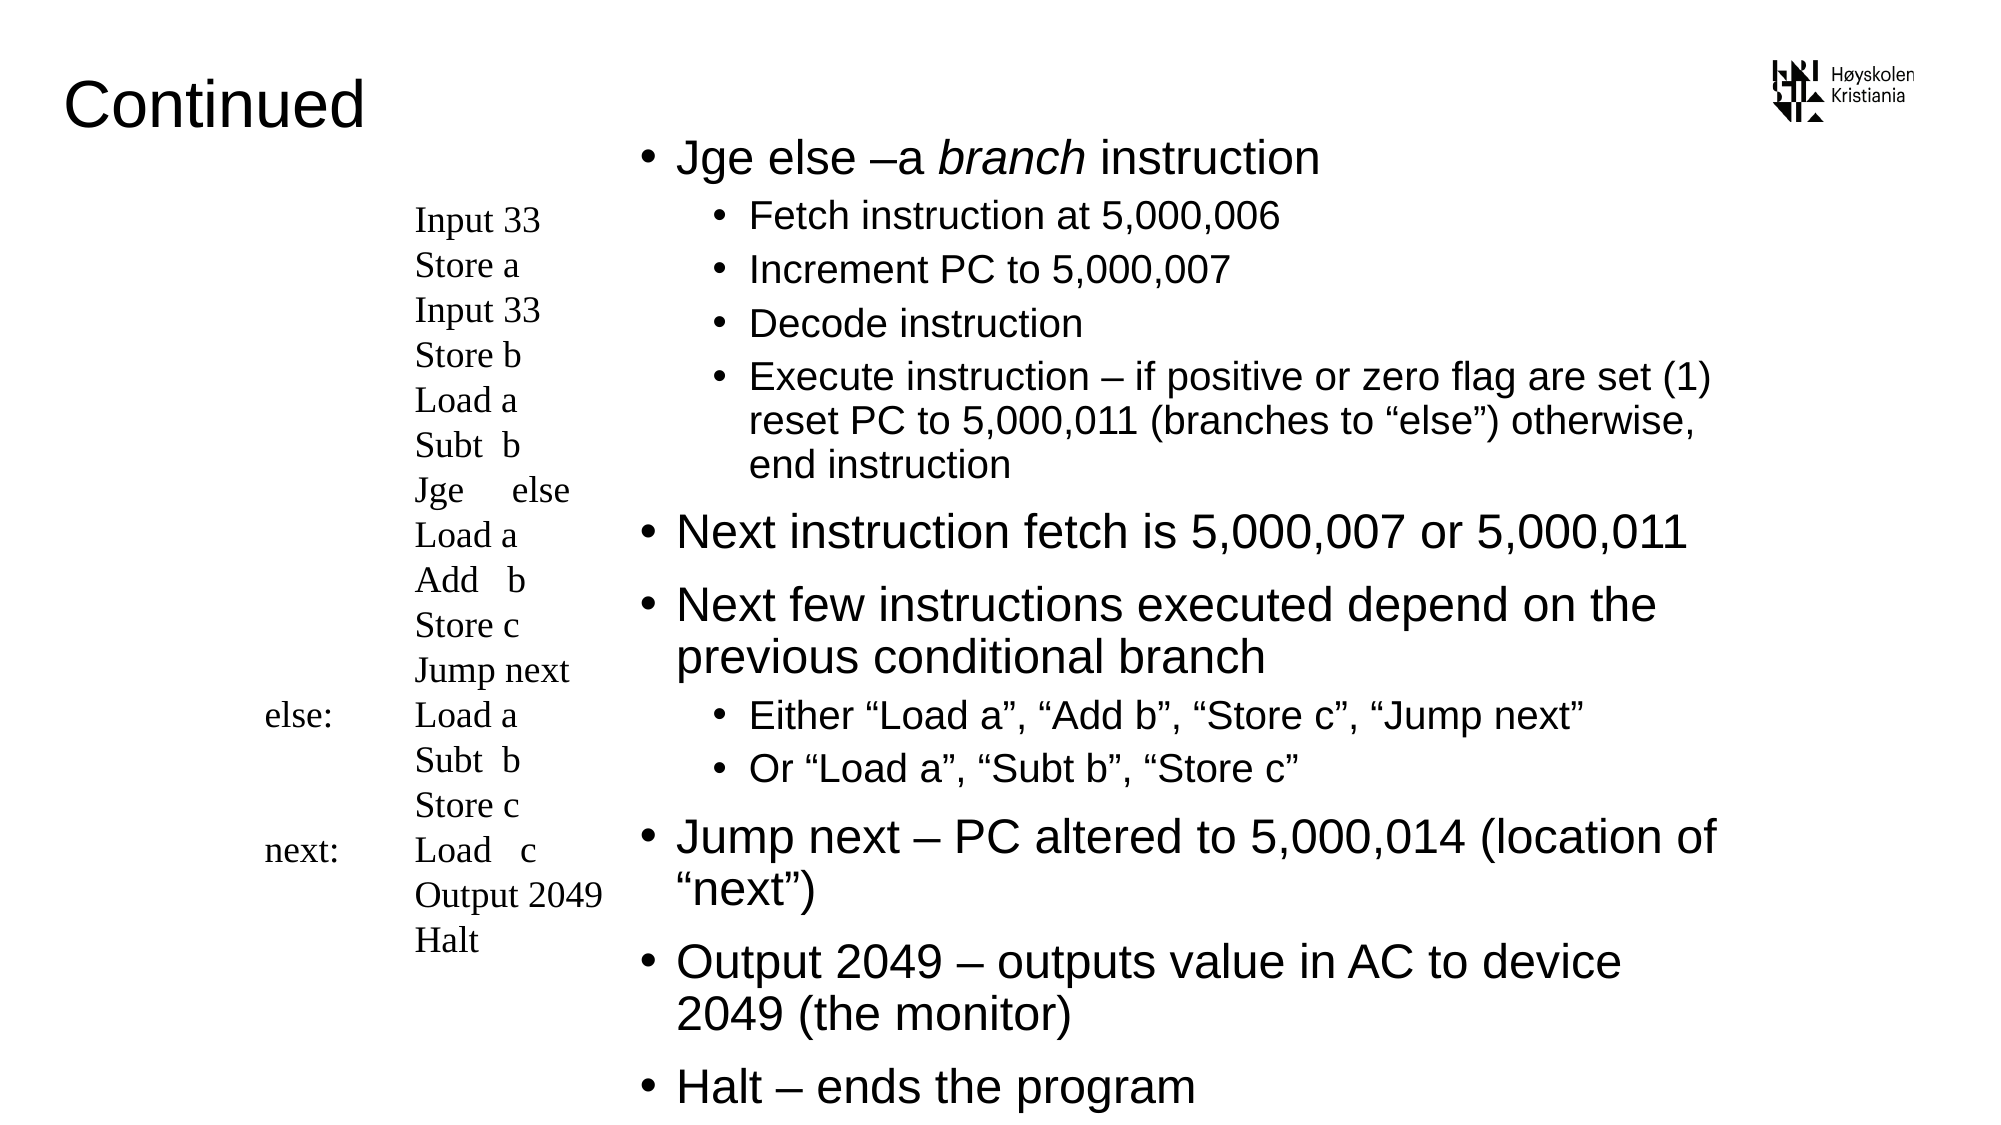

# Continued
Jge else –a branch instruction
Fetch instruction at 5,000,006
Increment PC to 5,000,007
Decode instruction
Execute instruction – if positive or zero flag are set (1) reset PC to 5,000,011 (branches to “else”) otherwise, end instruction
Next instruction fetch is 5,000,007 or 5,000,011
Next few instructions executed depend on the previous conditional branch
Either “Load a”, “Add b”, “Store c”, “Jump next”
Or “Load a”, “Subt b”, “Store c”
Jump next – PC altered to 5,000,014 (location of “next”)
Output 2049 – outputs value in AC to device 2049 (the monitor)
Halt – ends the program
	Input 33
	Store a
	Input 33
	Store b
	Load a
	Subt  b
	Jge     else
	Load a
	Add   b
	Store c
	Jump next
else:	Load a
   	Subt  b
	Store c
next:	Load   c
	Output 2049
	Halt